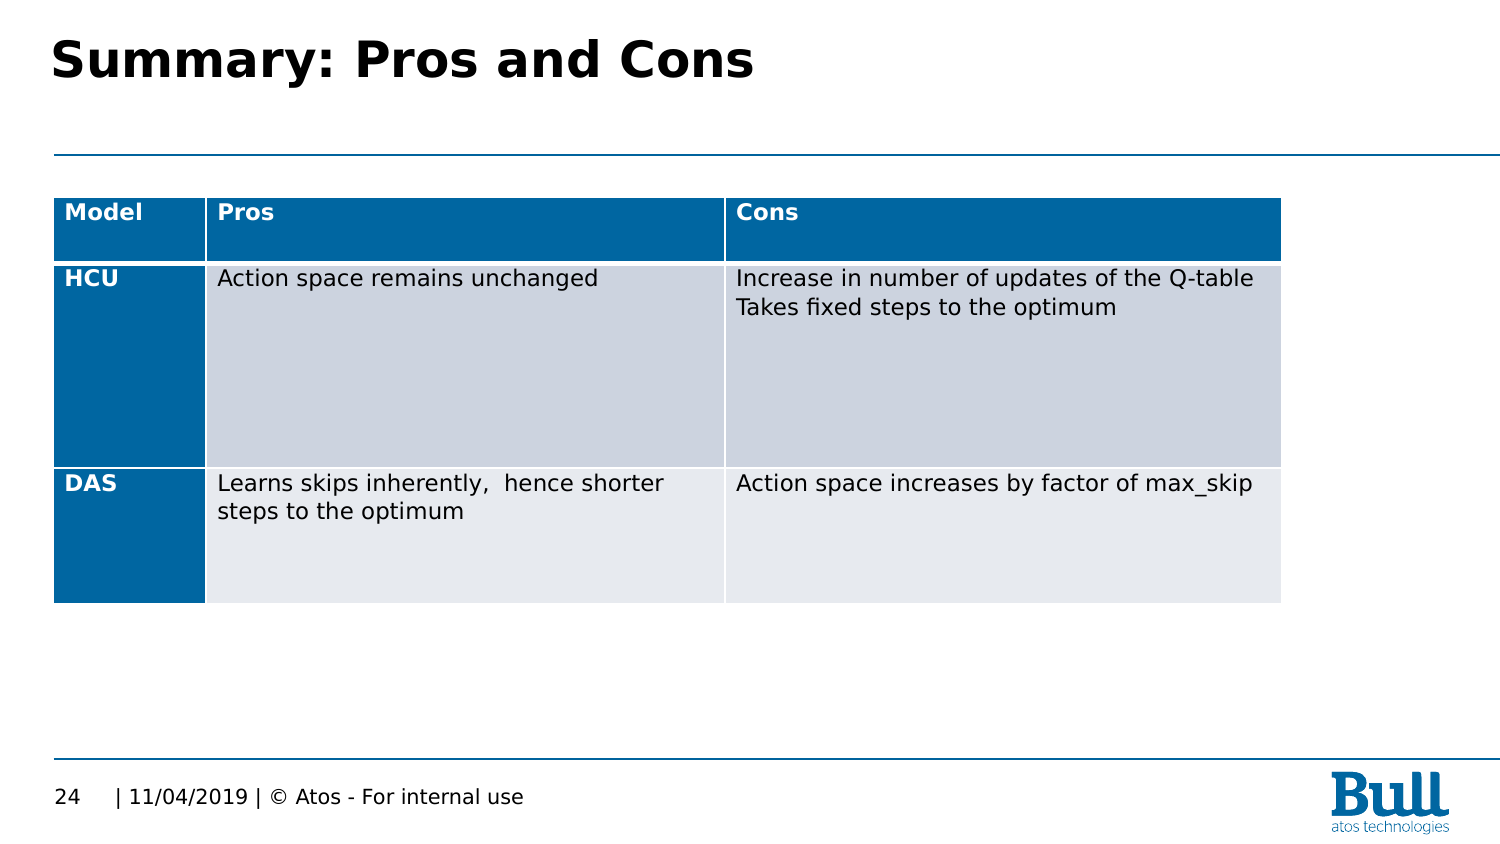

# Summary: Pros and Cons
| Model | Pros | Cons |
| --- | --- | --- |
| HCU | Action space remains unchanged | Increase in number of updates of the Q-table Takes fixed steps to the optimum |
| DAS | Learns skips inherently, hence shorter steps to the optimum | Action space increases by factor of max\_skip |
24